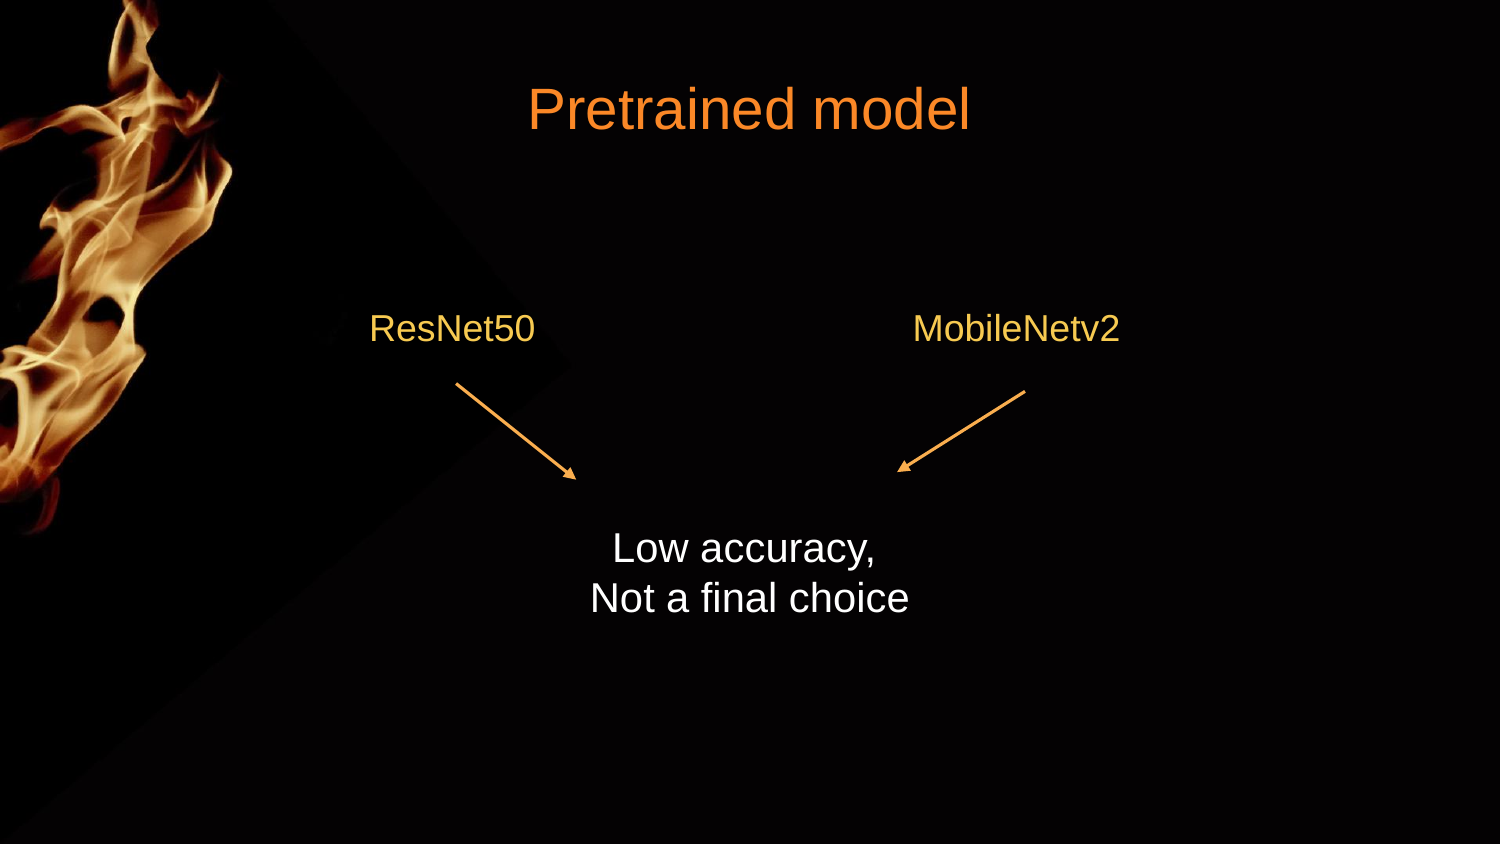

# Pretrained model
ResNet50
MobileNetv2
Low accuracy,
Not a final choice